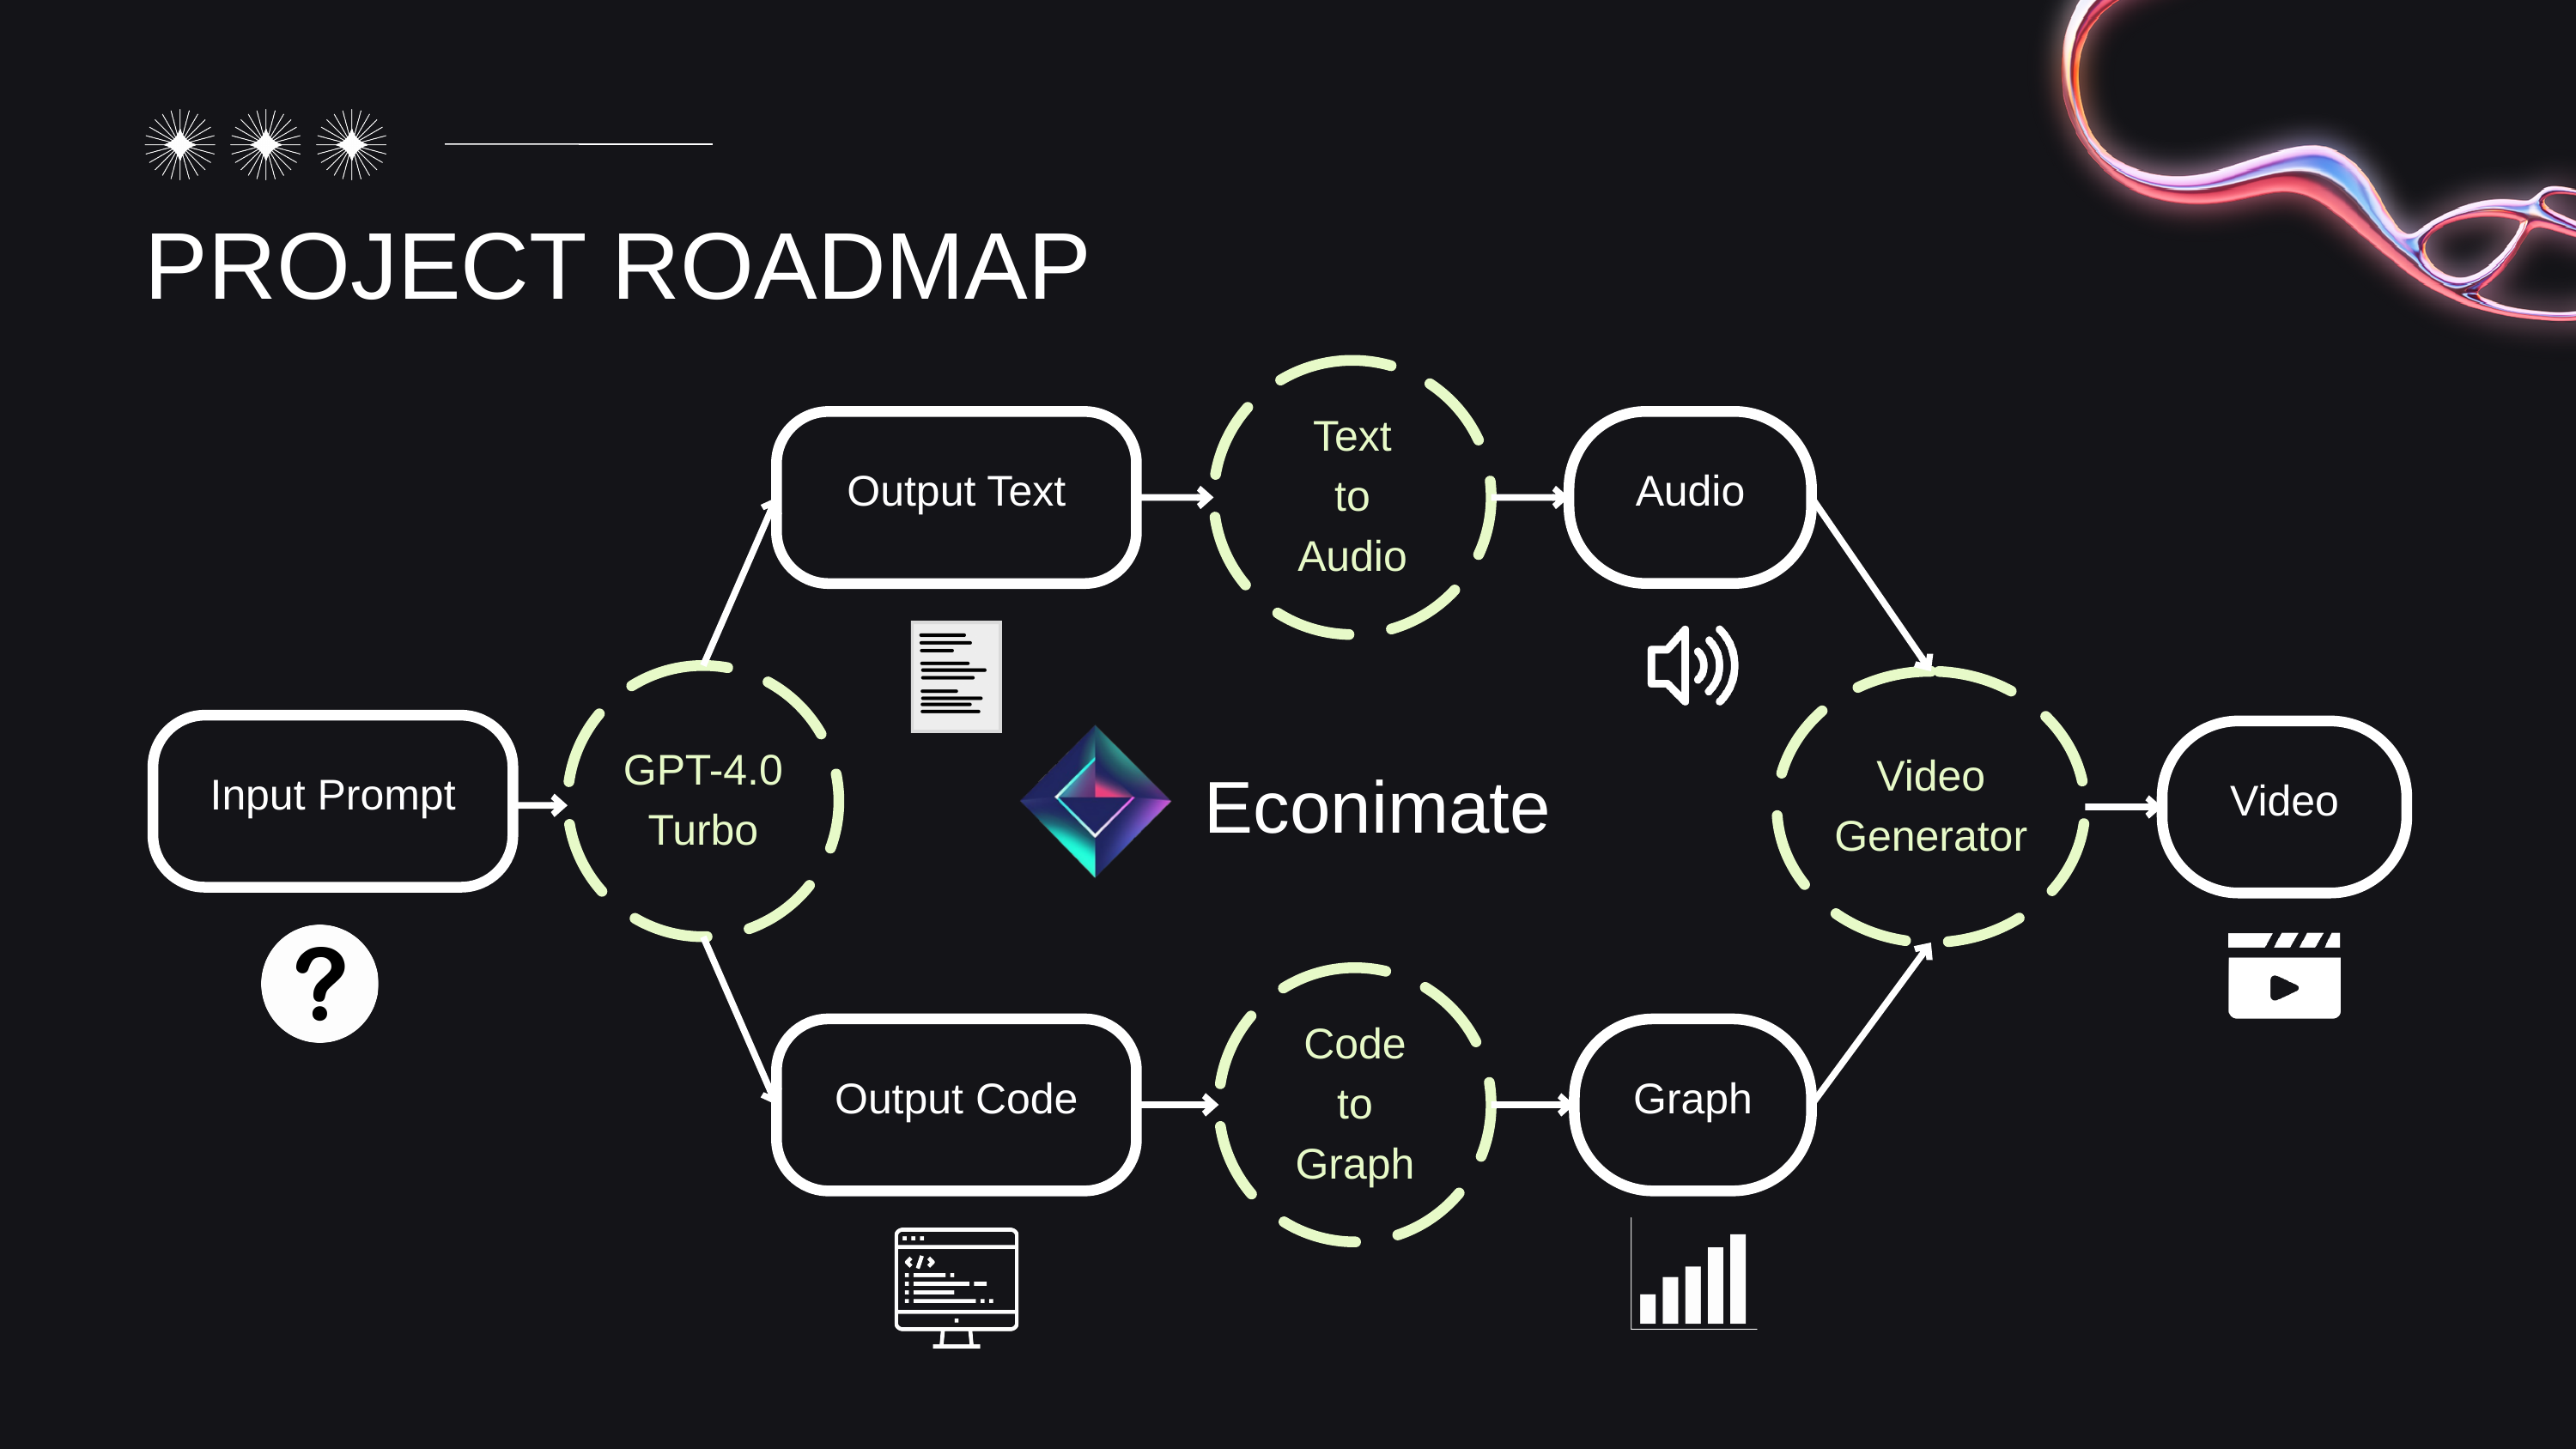

PROJECT ROADMAP

Text
to
Audio

Audio

Output Text

GPT-4.0
Turbo

Video
Generator

Input Prompt

Video
Econimate

Code
to
Graph

Output Code

Graph